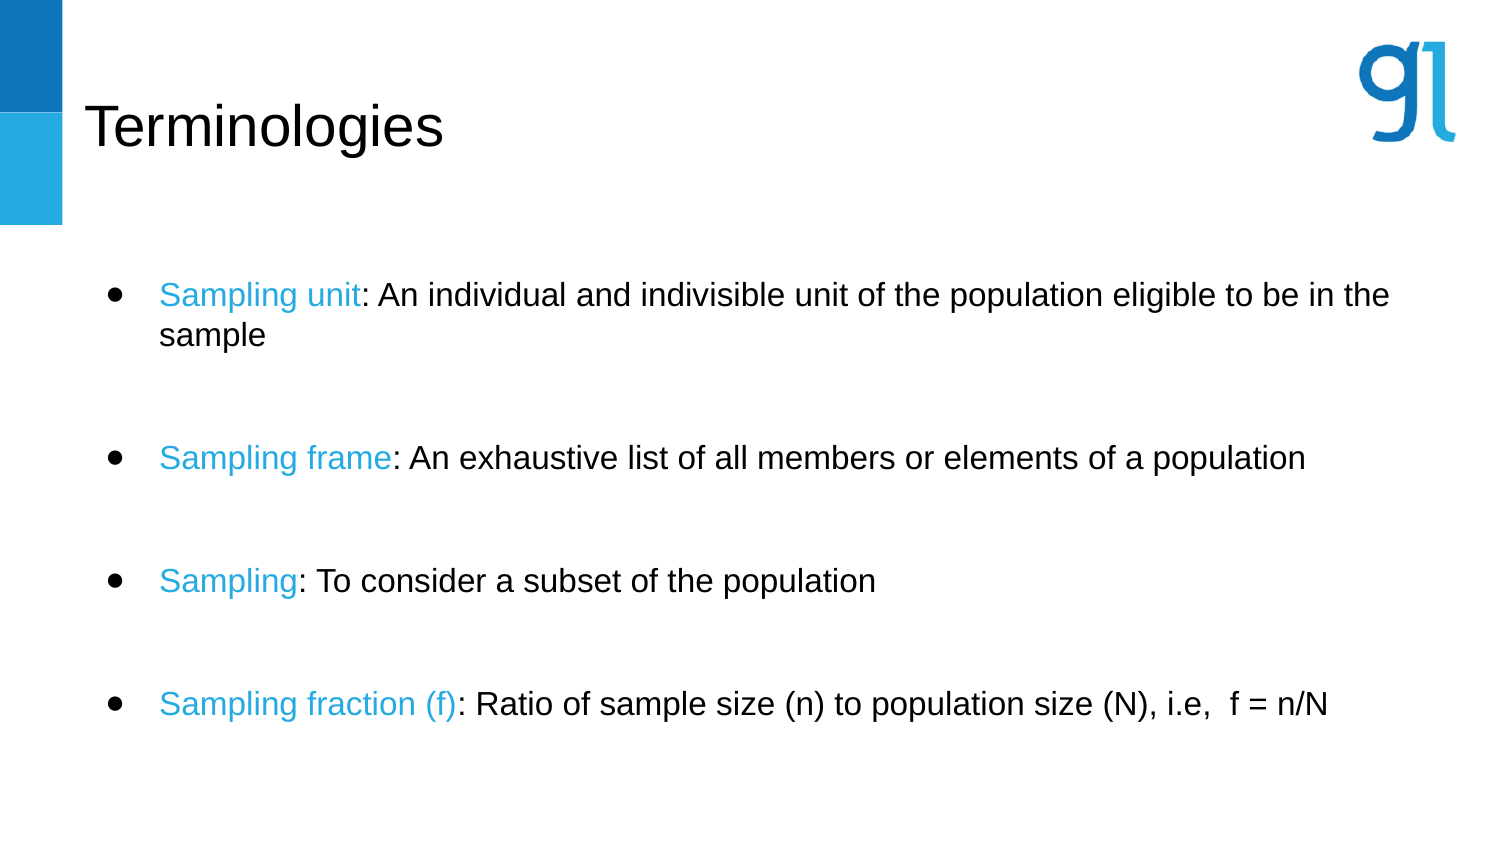

# Terminologies
Sampling unit: An individual and indivisible unit of the population eligible to be in the sample
Sampling frame: An exhaustive list of all members or elements of a population
Sampling: To consider a subset of the population
Sampling fraction (f): Ratio of sample size (n) to population size (N), i.e,  f = n/N